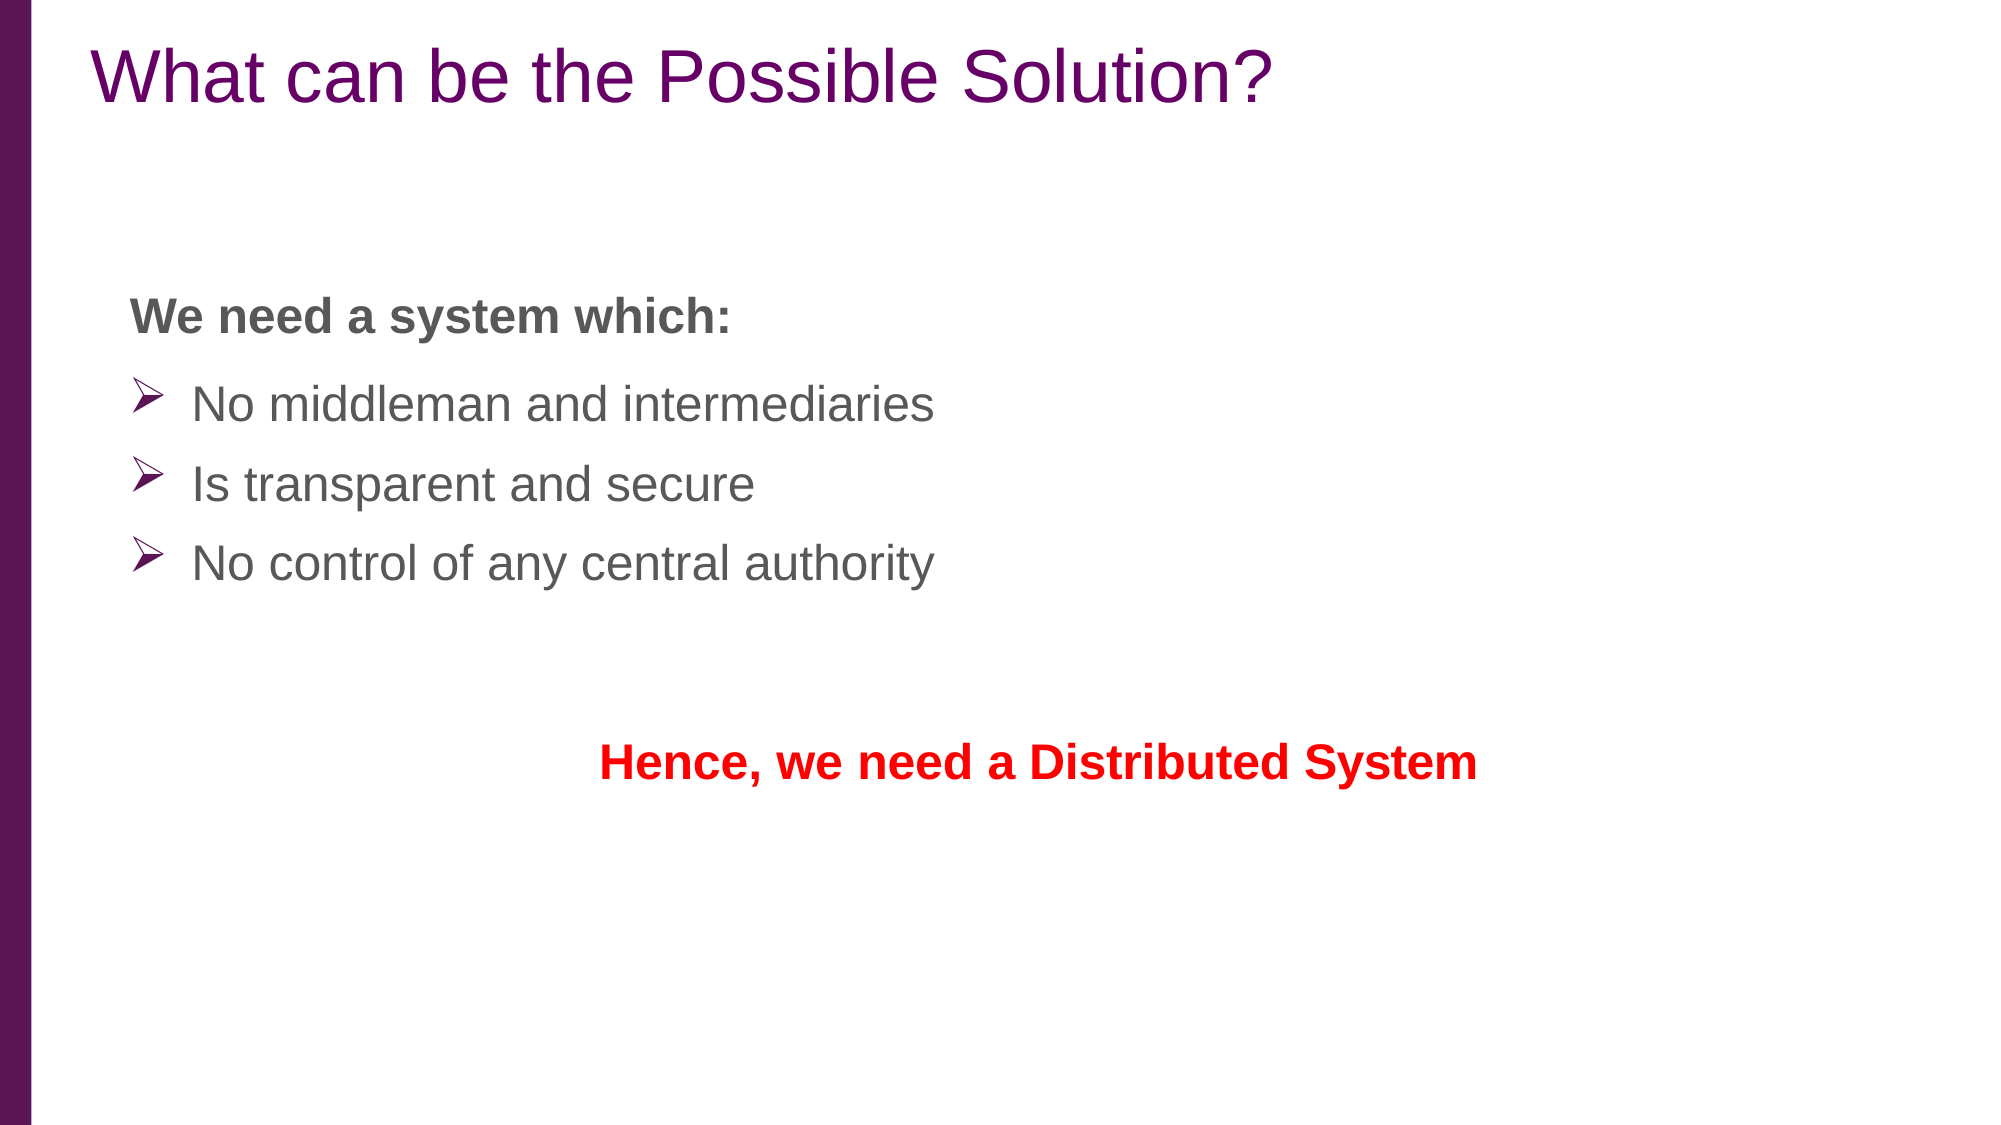

# What can be the Possible Solution?
We need a system which:
No middleman and intermediaries
Is transparent and secure
No control of any central authority
Hence, we need a Distributed System